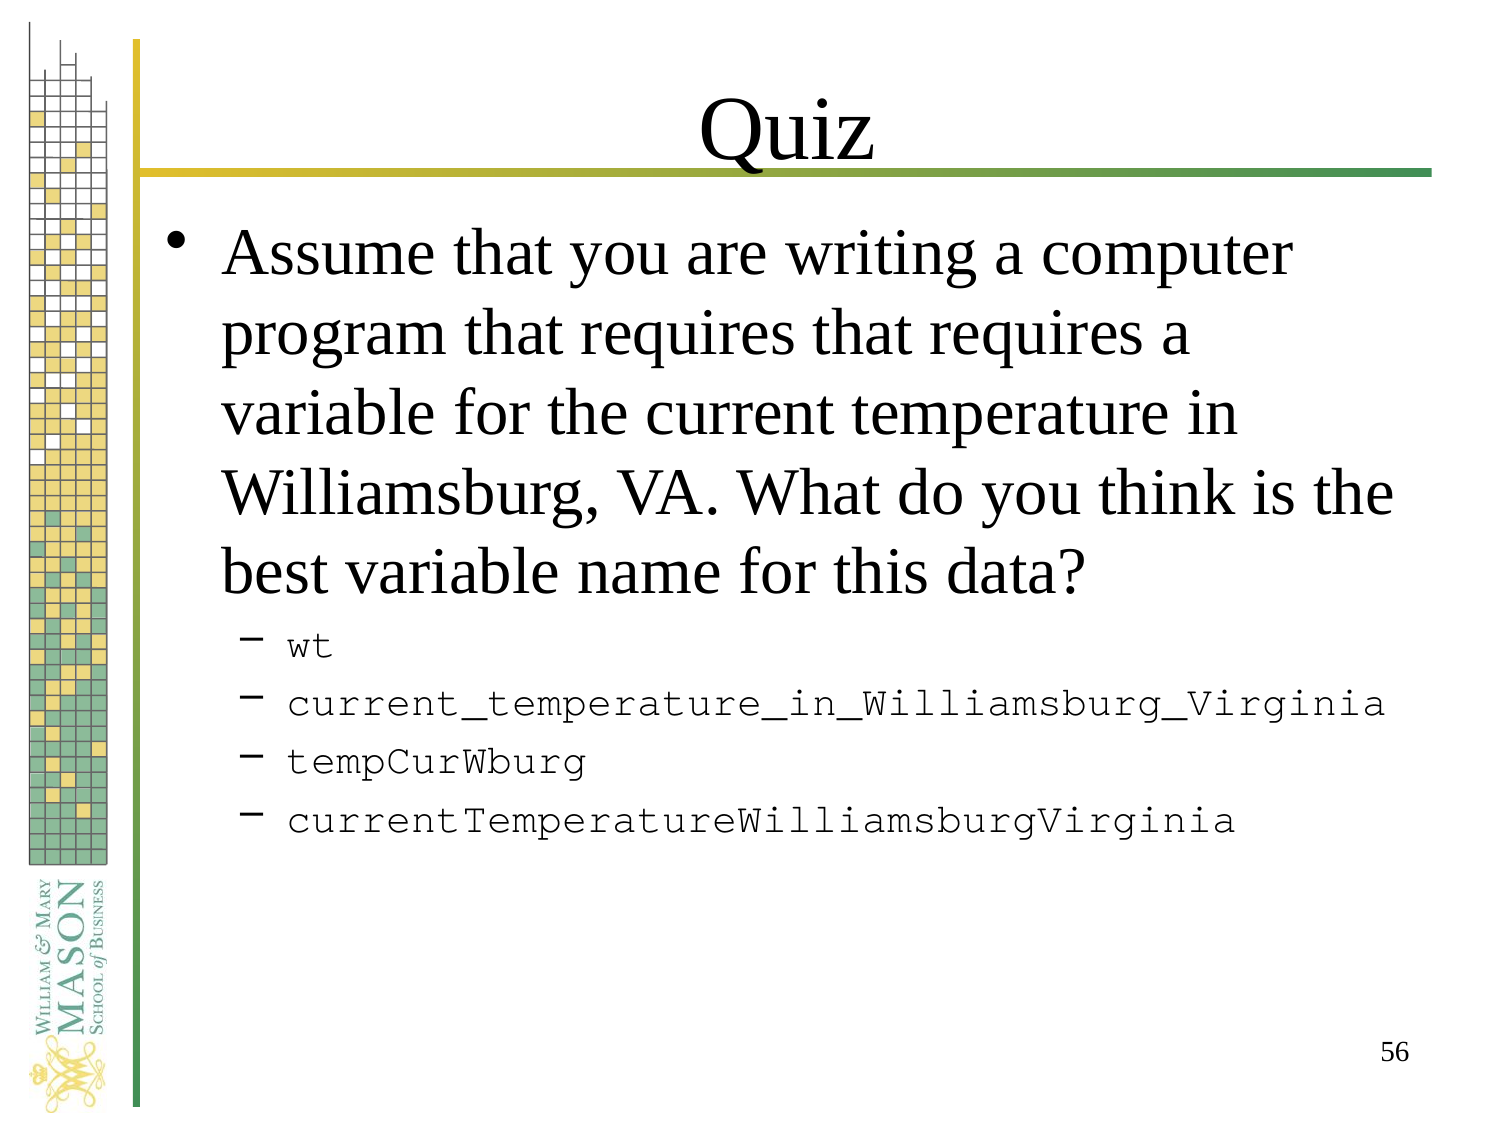

# Quiz
Assume that you are writing a computer program that requires that requires a variable for the current temperature in Williamsburg, VA. What do you think is the best variable name for this data?
wt
current_temperature_in_Williamsburg_Virginia
tempCurWburg
currentTemperatureWilliamsburgVirginia
56